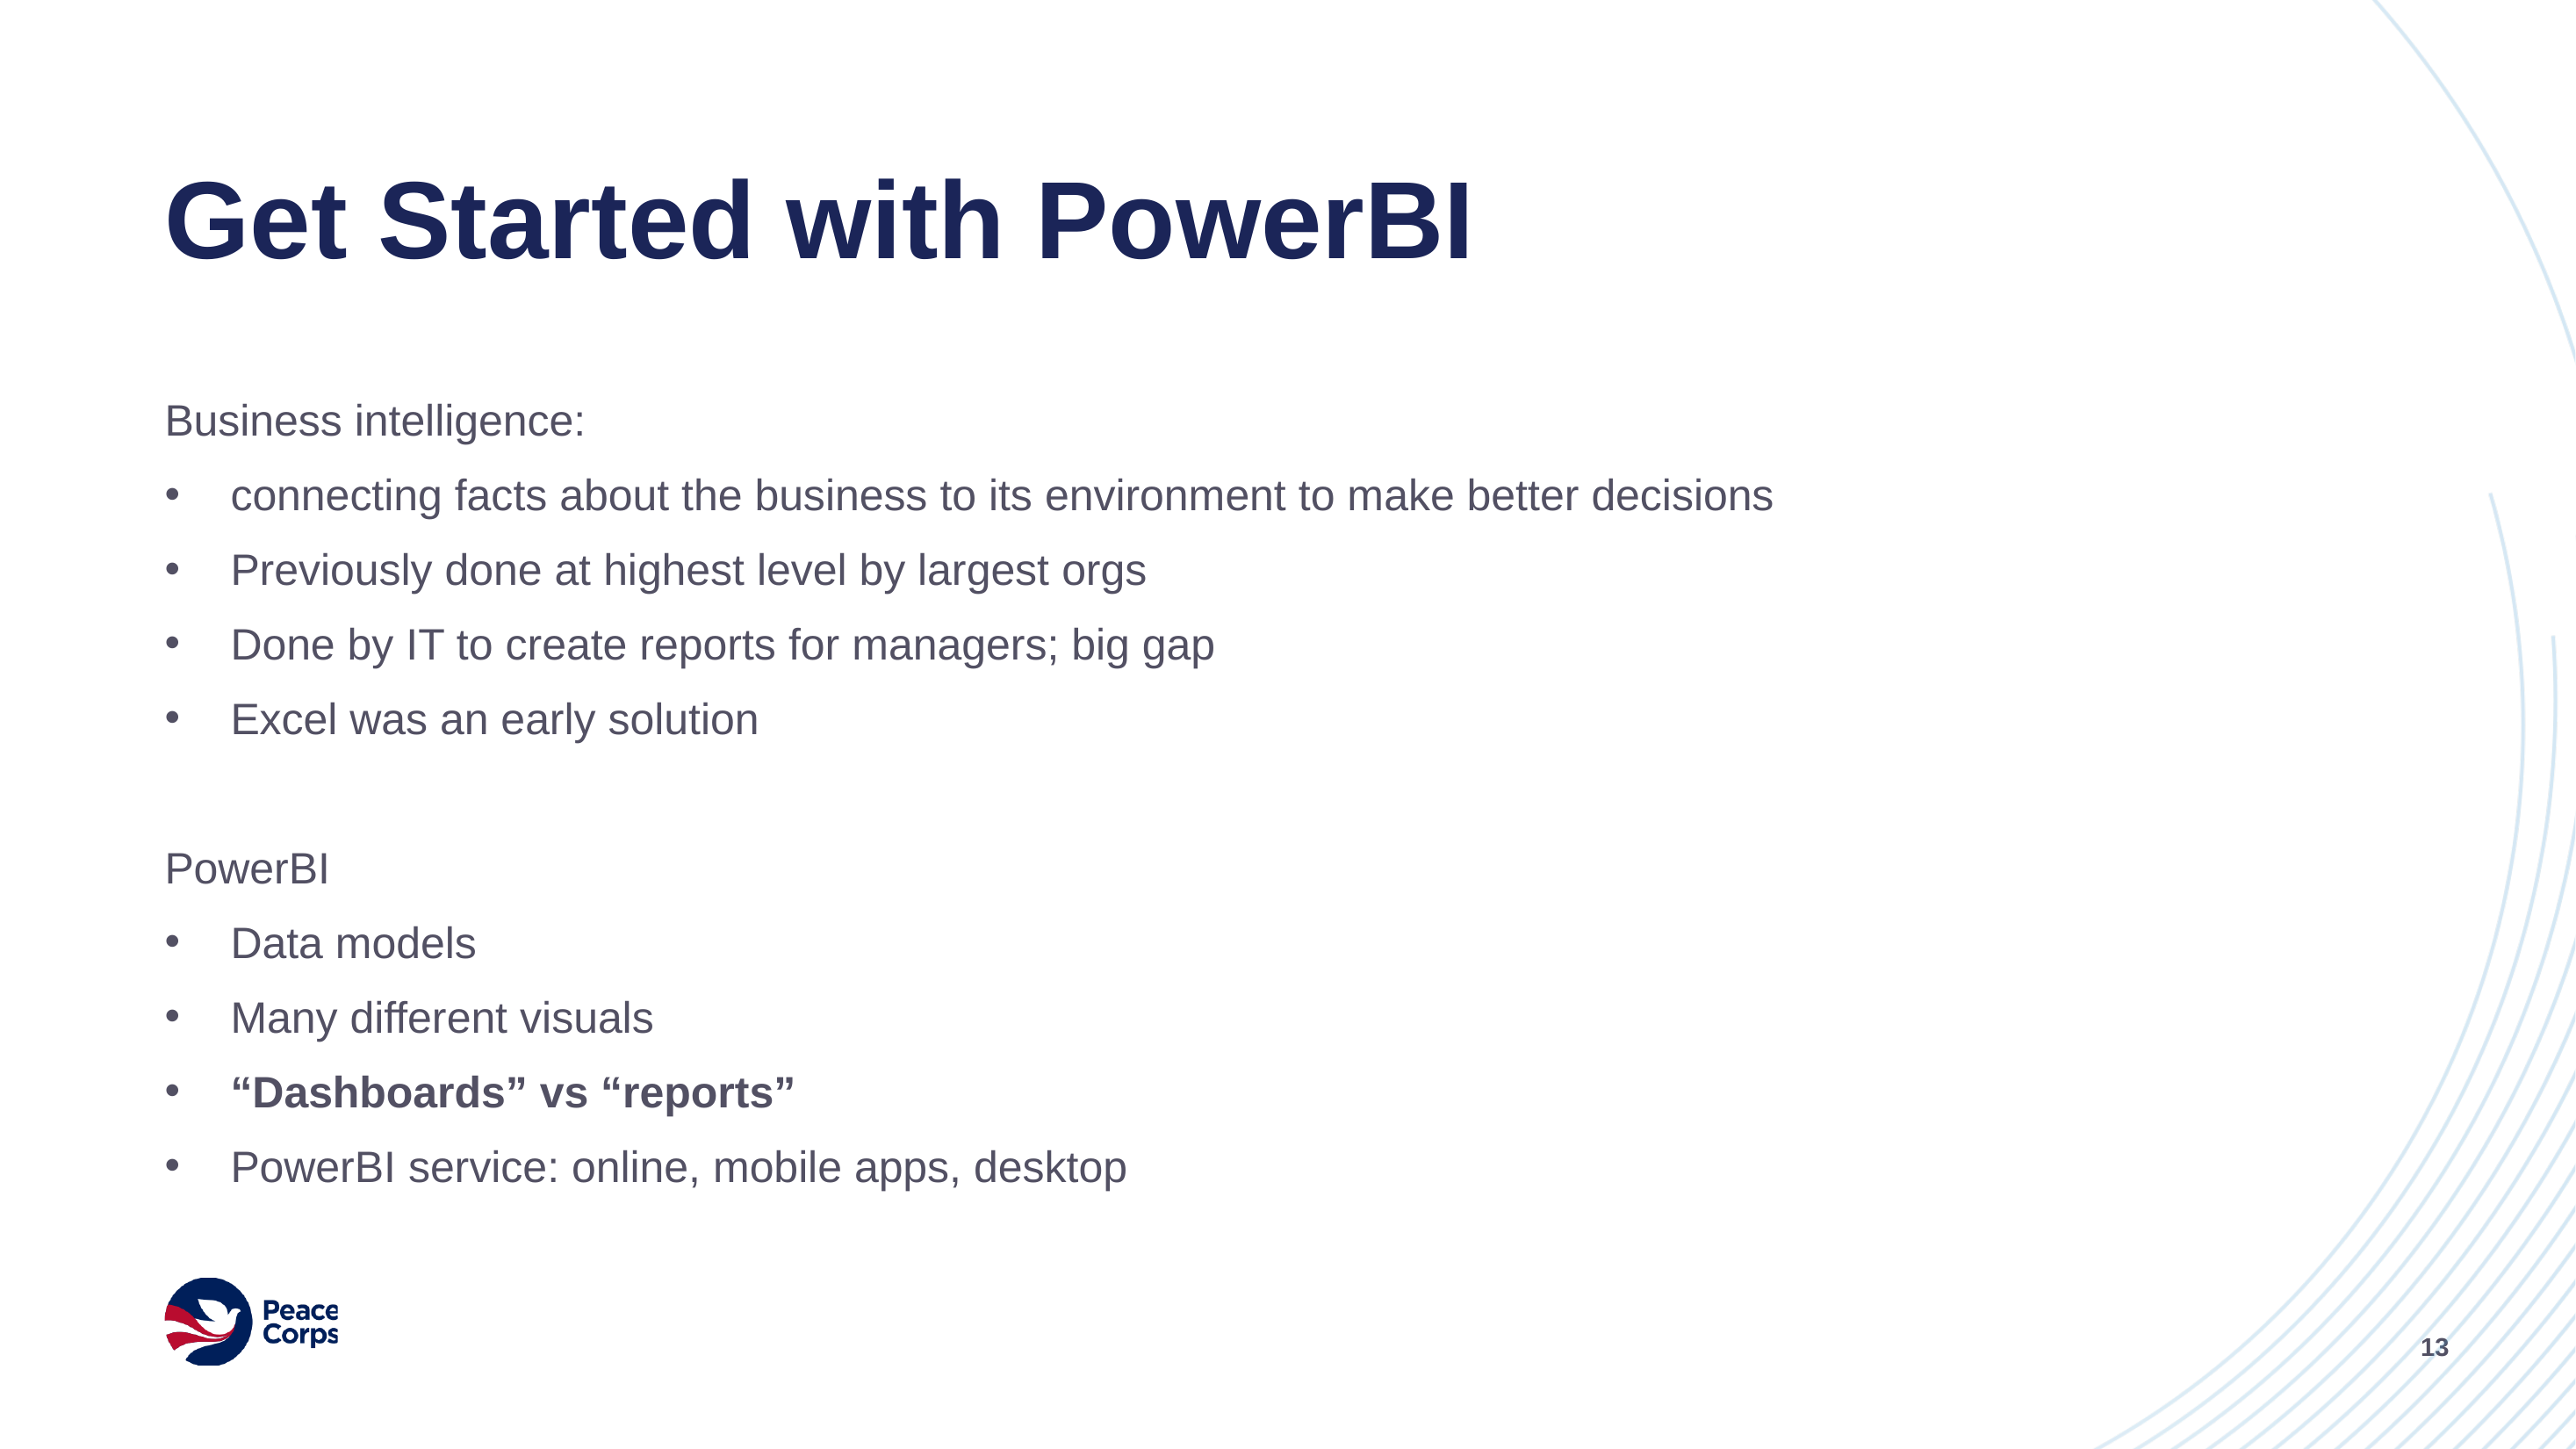

# Get Started with PowerBI
Business intelligence:
connecting facts about the business to its environment to make better decisions
Previously done at highest level by largest orgs
Done by IT to create reports for managers; big gap
Excel was an early solution

PowerBI
Data models
Many different visuals
“Dashboards” vs “reports”
PowerBI service: online, mobile apps, desktop

13